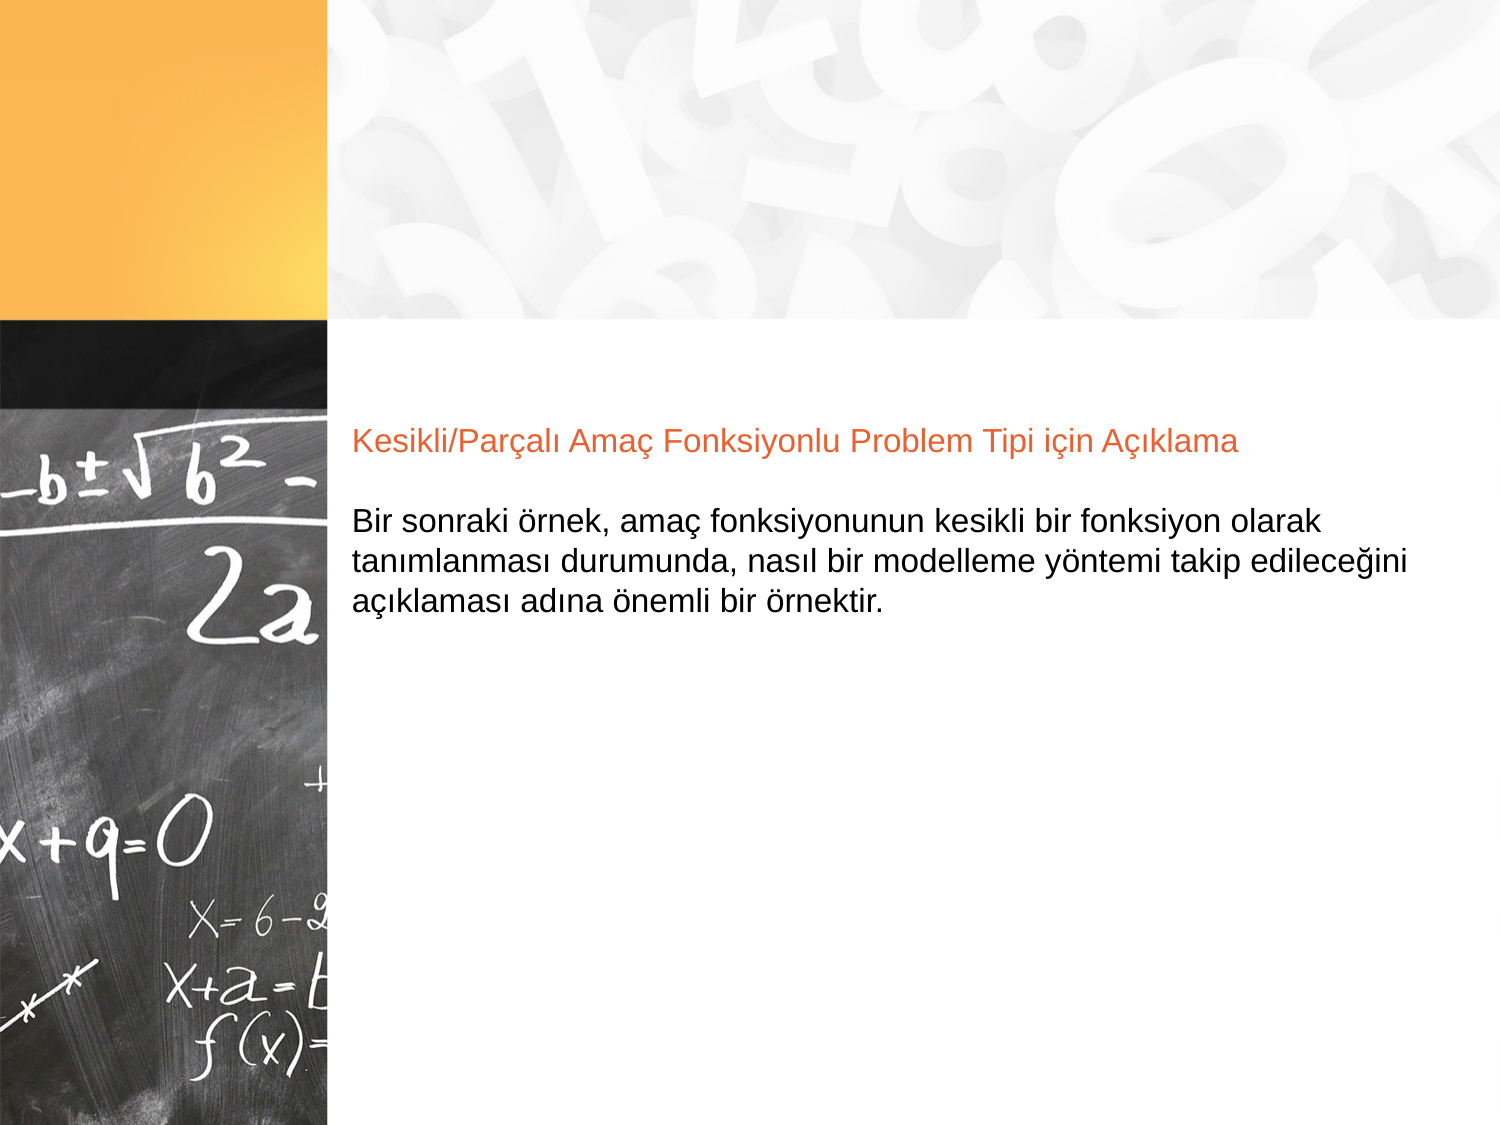

Kesikli/Parçalı Amaç Fonksiyonlu Problem Tipi için Açıklama
Bir sonraki örnek, amaç fonksiyonunun kesikli bir fonksiyon olarak tanımlanması durumunda, nasıl bir modelleme yöntemi takip edileceğini açıklaması adına önemli bir örnektir.